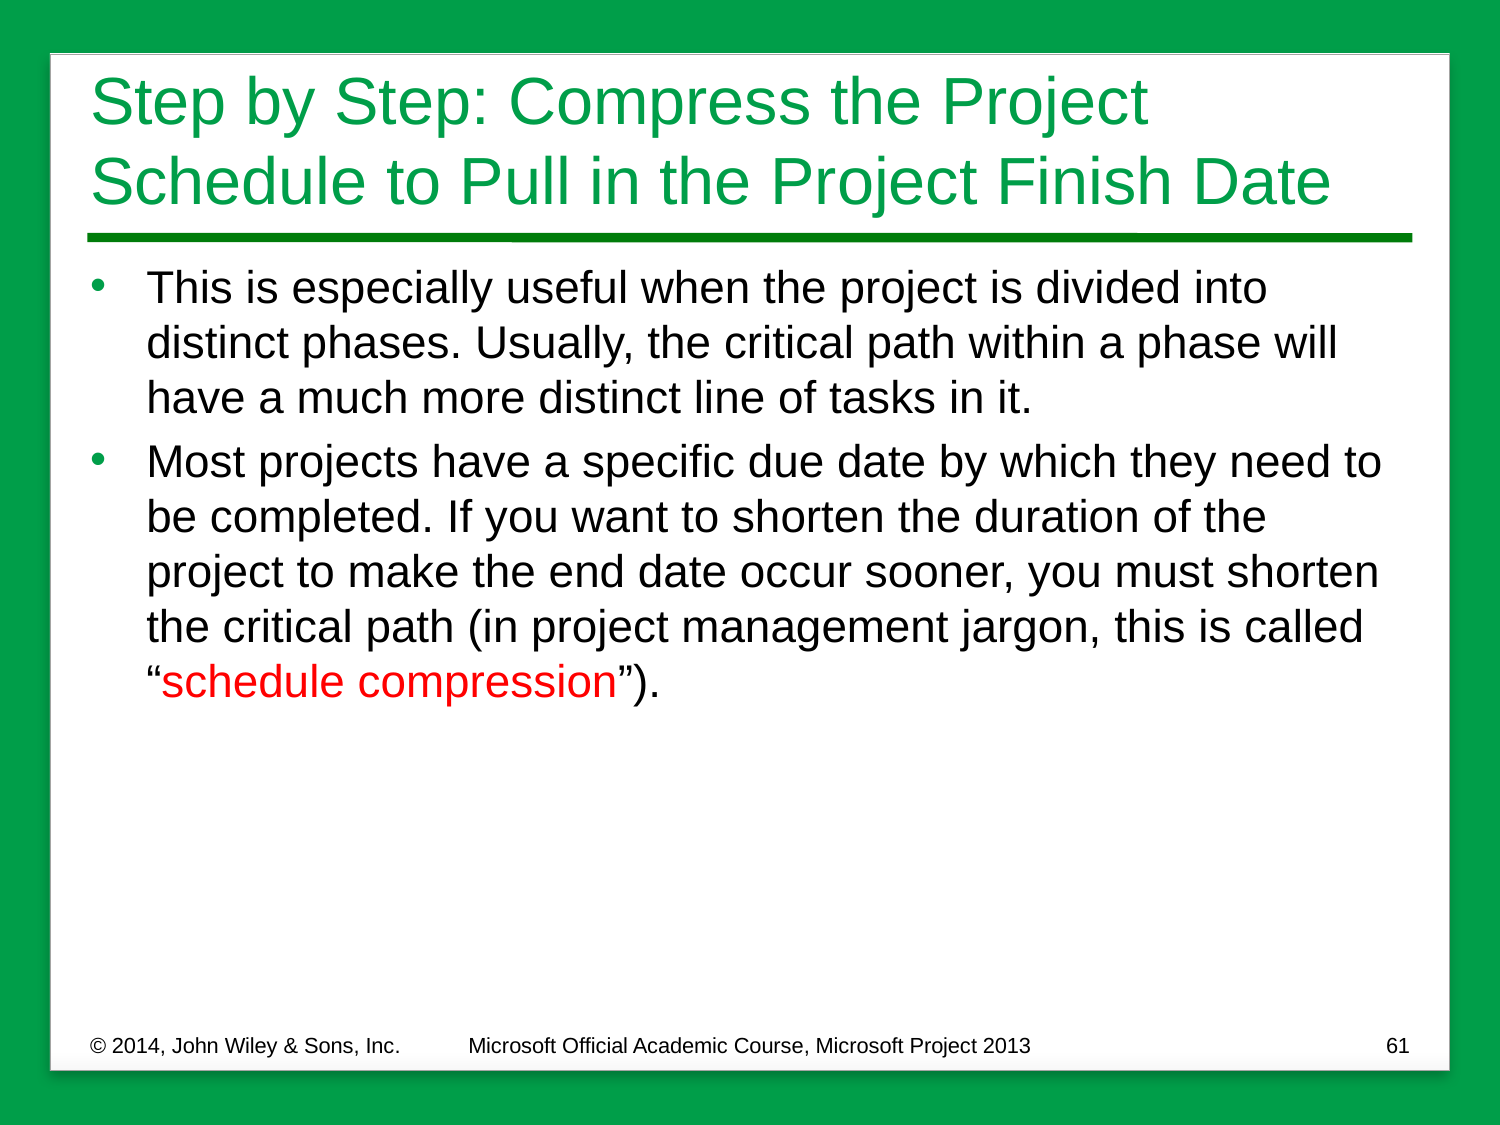

# Step by Step: Compress the Project Schedule to Pull in the Project Finish Date
This is especially useful when the project is divided into distinct phases. Usually, the critical path within a phase will have a much more distinct line of tasks in it.
Most projects have a specific due date by which they need to be completed. If you want to shorten the duration of the project to make the end date occur sooner, you must shorten the critical path (in project management jargon, this is called “schedule compression”).
© 2014, John Wiley & Sons, Inc.
Microsoft Official Academic Course, Microsoft Project 2013
61